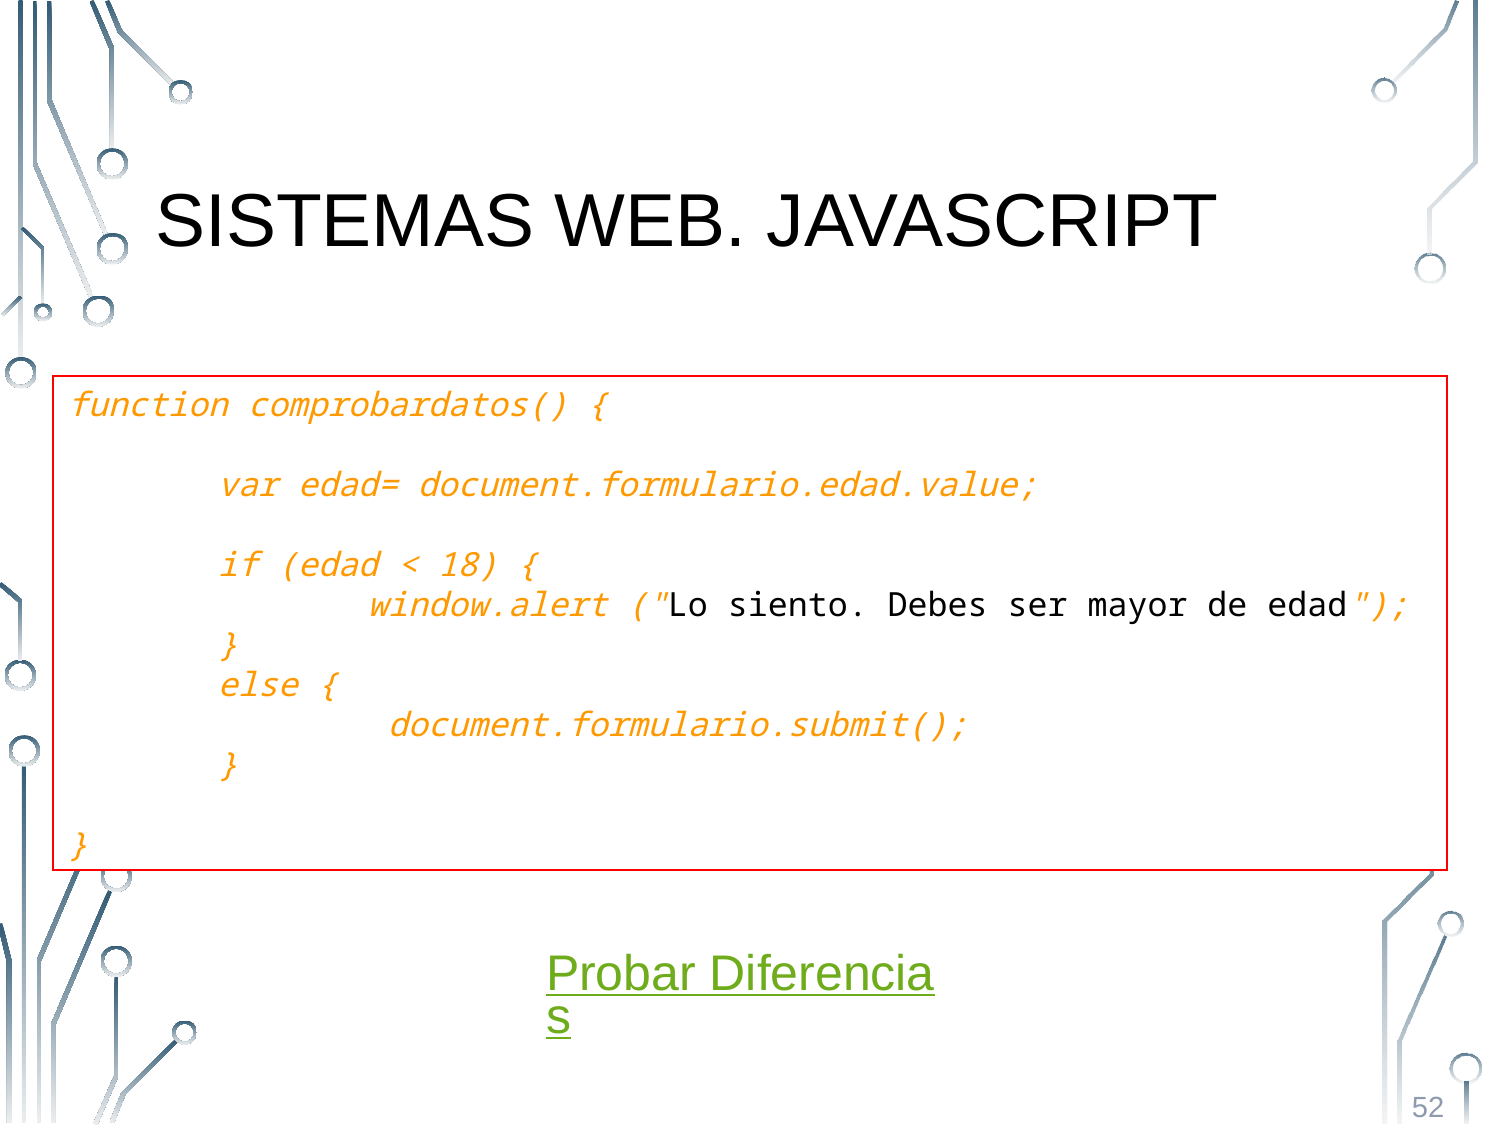

# Sistemas Web. Javascript
function comprobardatos() {

	var edad= document.formulario.edad.value;

	if (edad < 18) {
		window.alert ("Lo siento. Debes ser mayor de edad");
	}
	else {
		 document.formulario.submit();
	}

}
Probar Diferencias